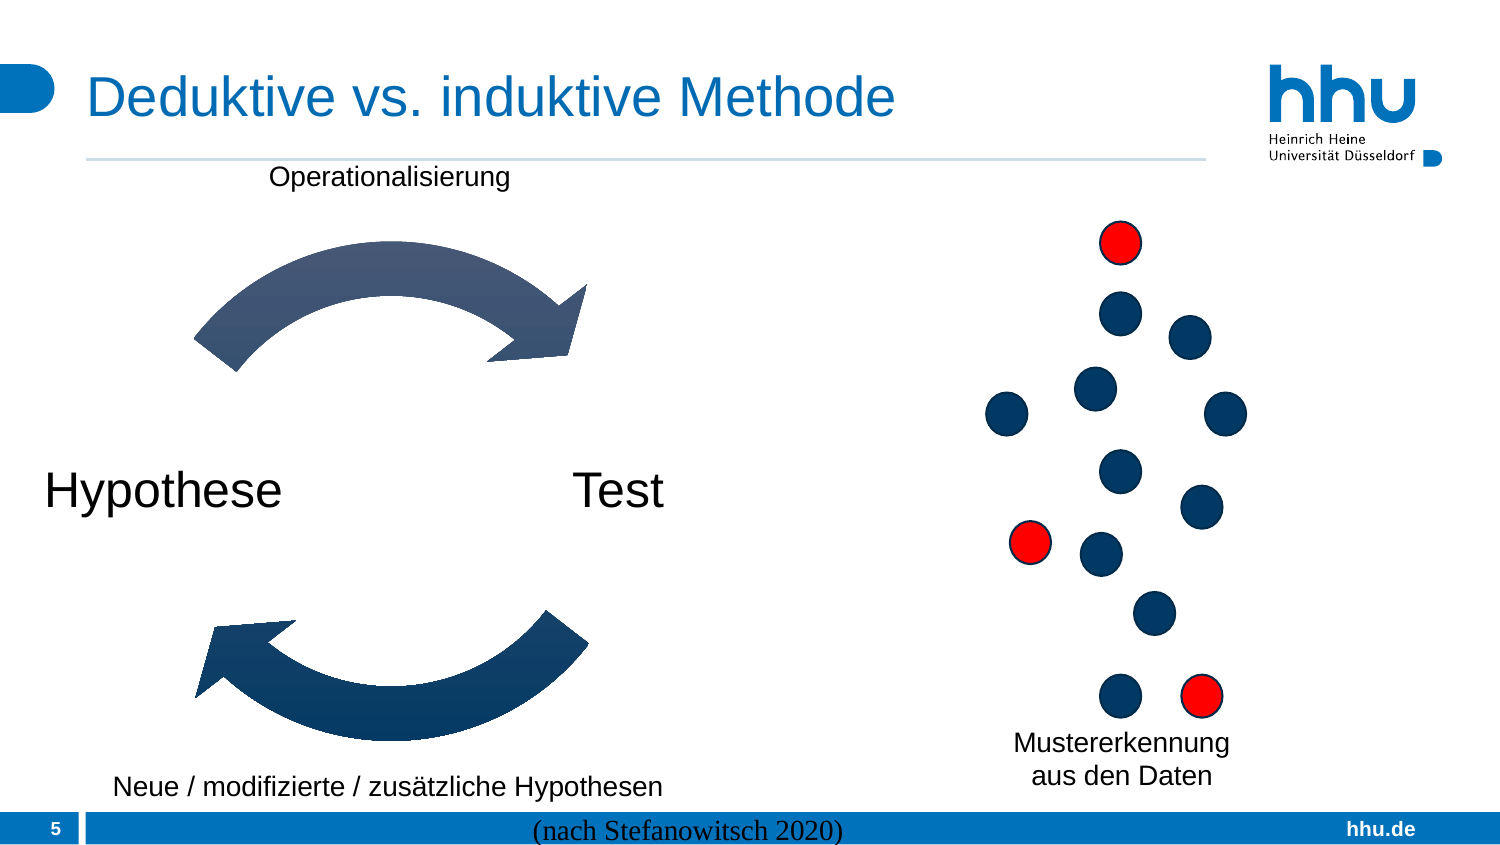

# Deduktive vs. induktive Methode
Operationalisierung
Test
Hypothese

Mustererkennung
aus den Daten
Neue / modifizierte / zusätzliche Hypothesen
5
(nach Stefanowitsch 2020)
(nach Stefanowitsch 2017)